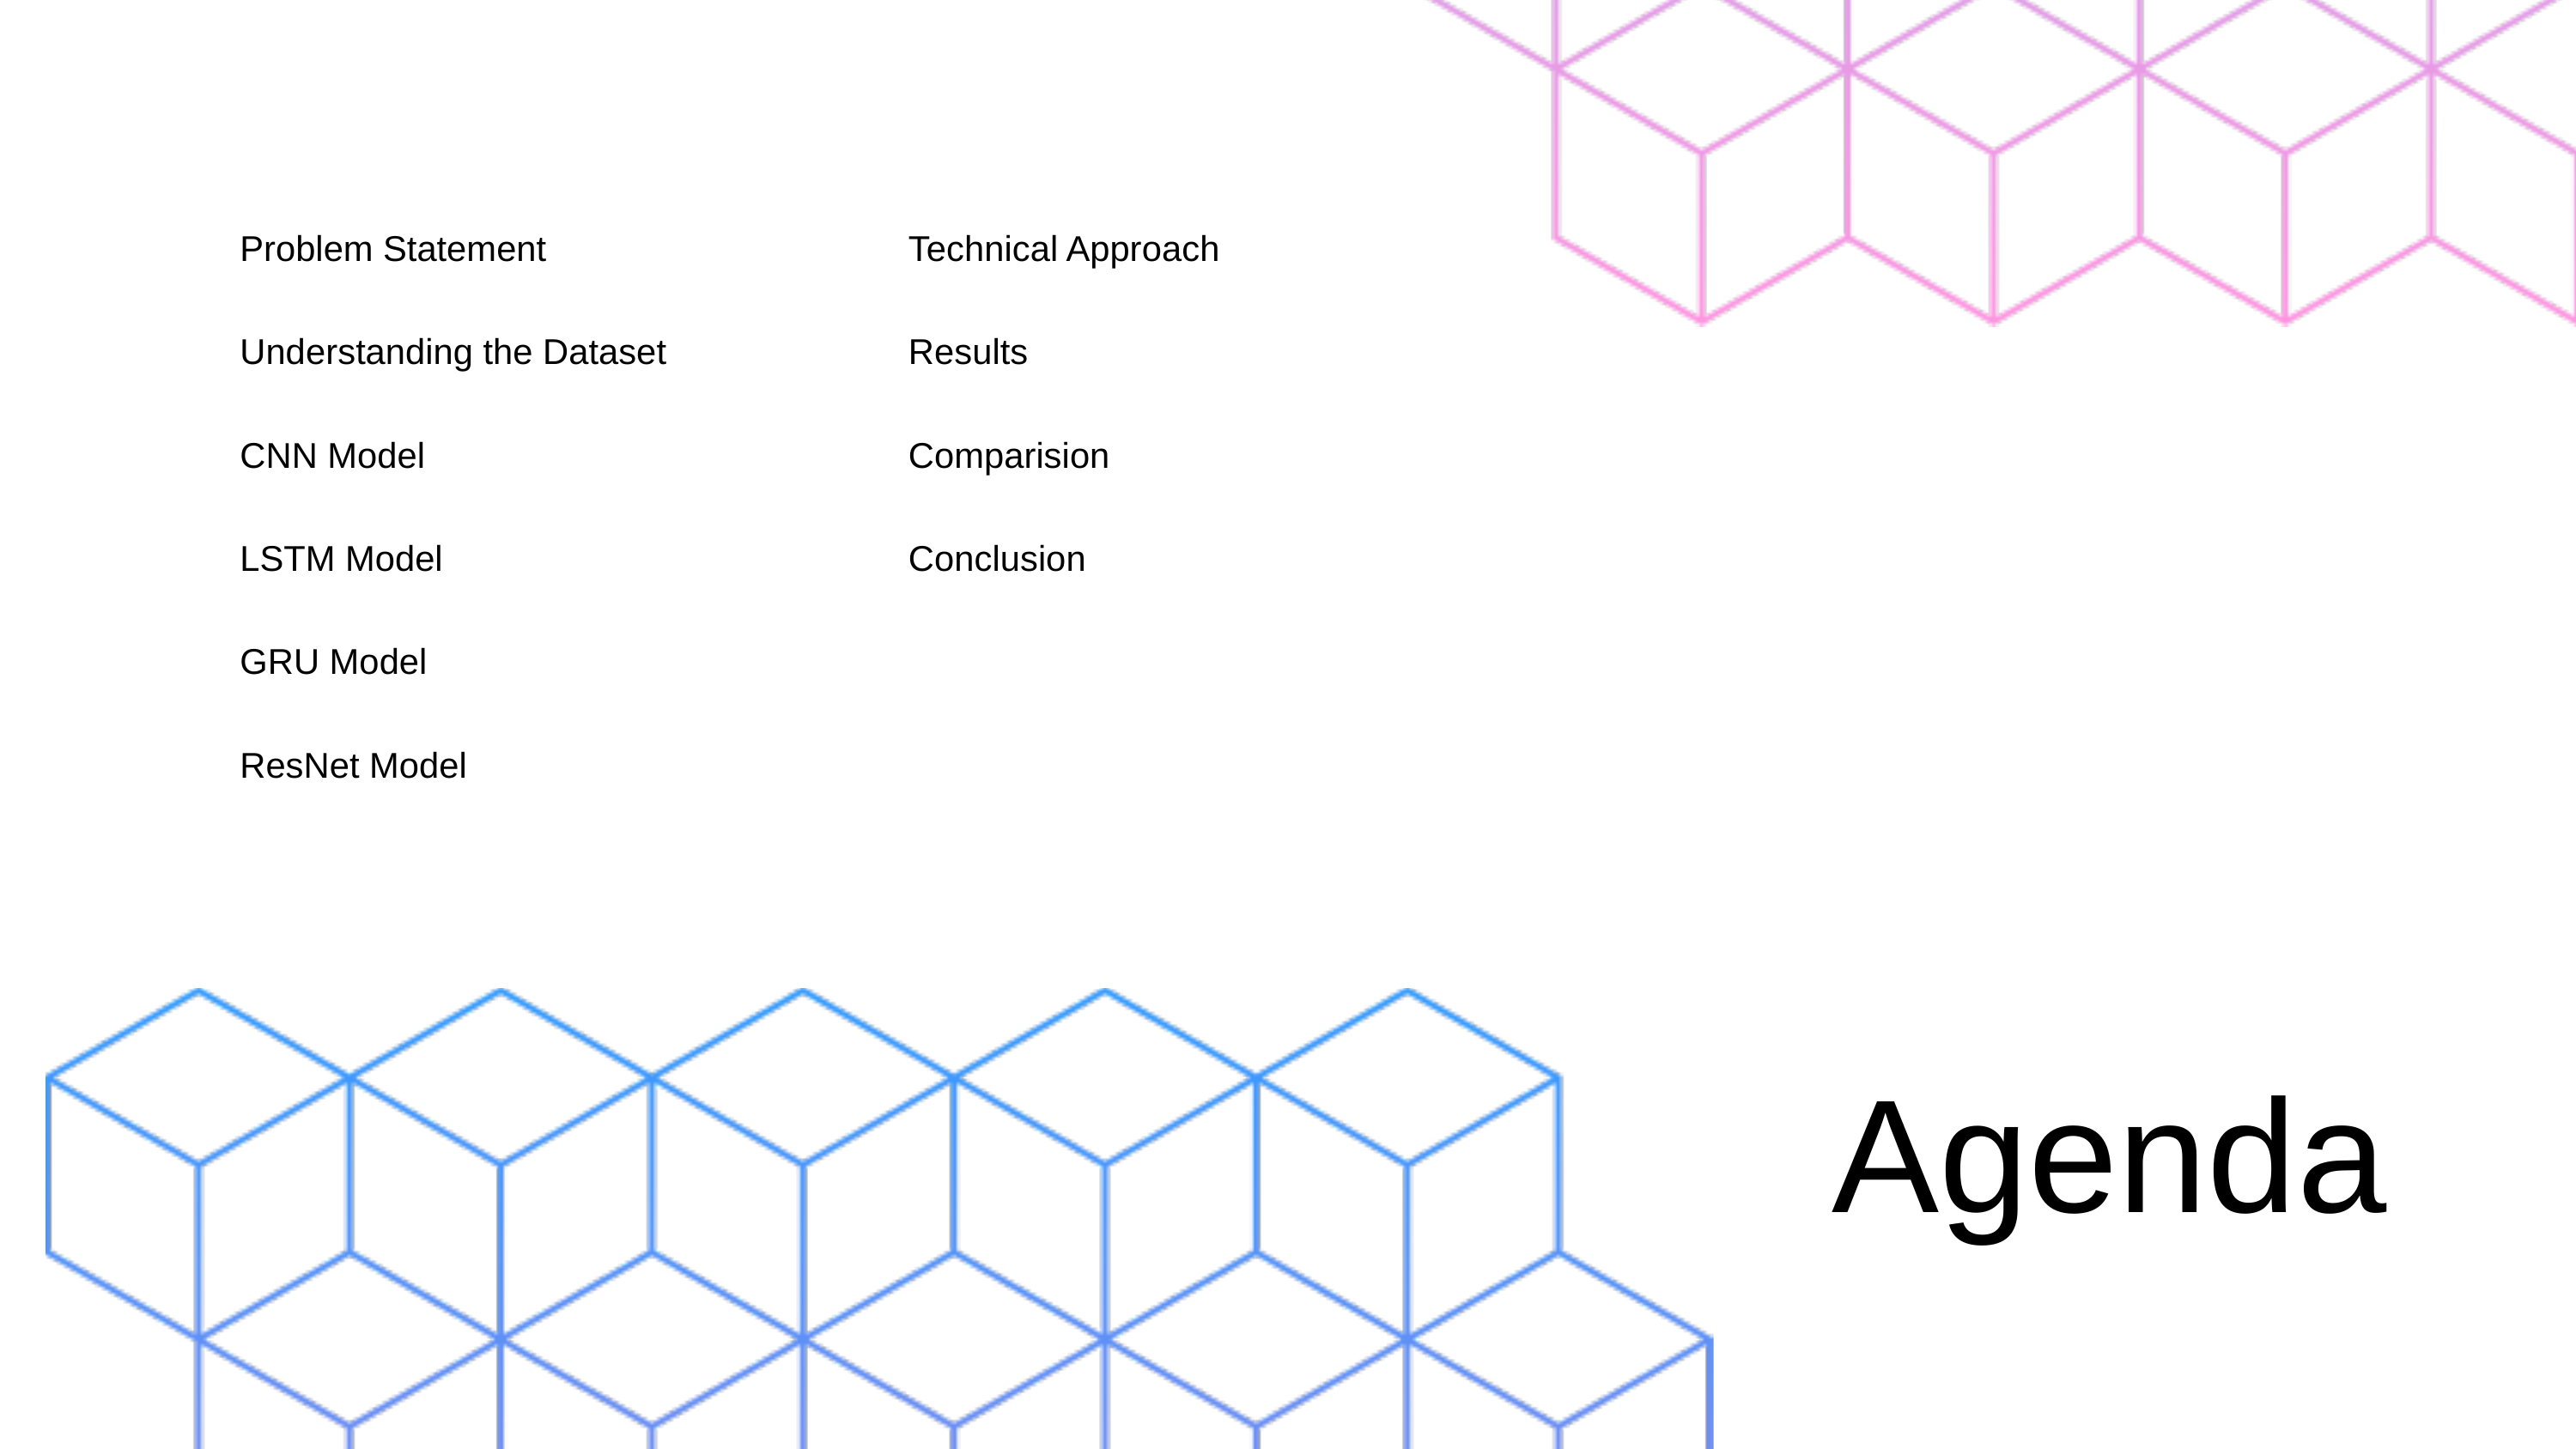

Problem Statement
Understanding the Dataset
CNN Model
LSTM Model
GRU Model
ResNet Model
Technical Approach
Results
Comparision
Conclusion

Agenda